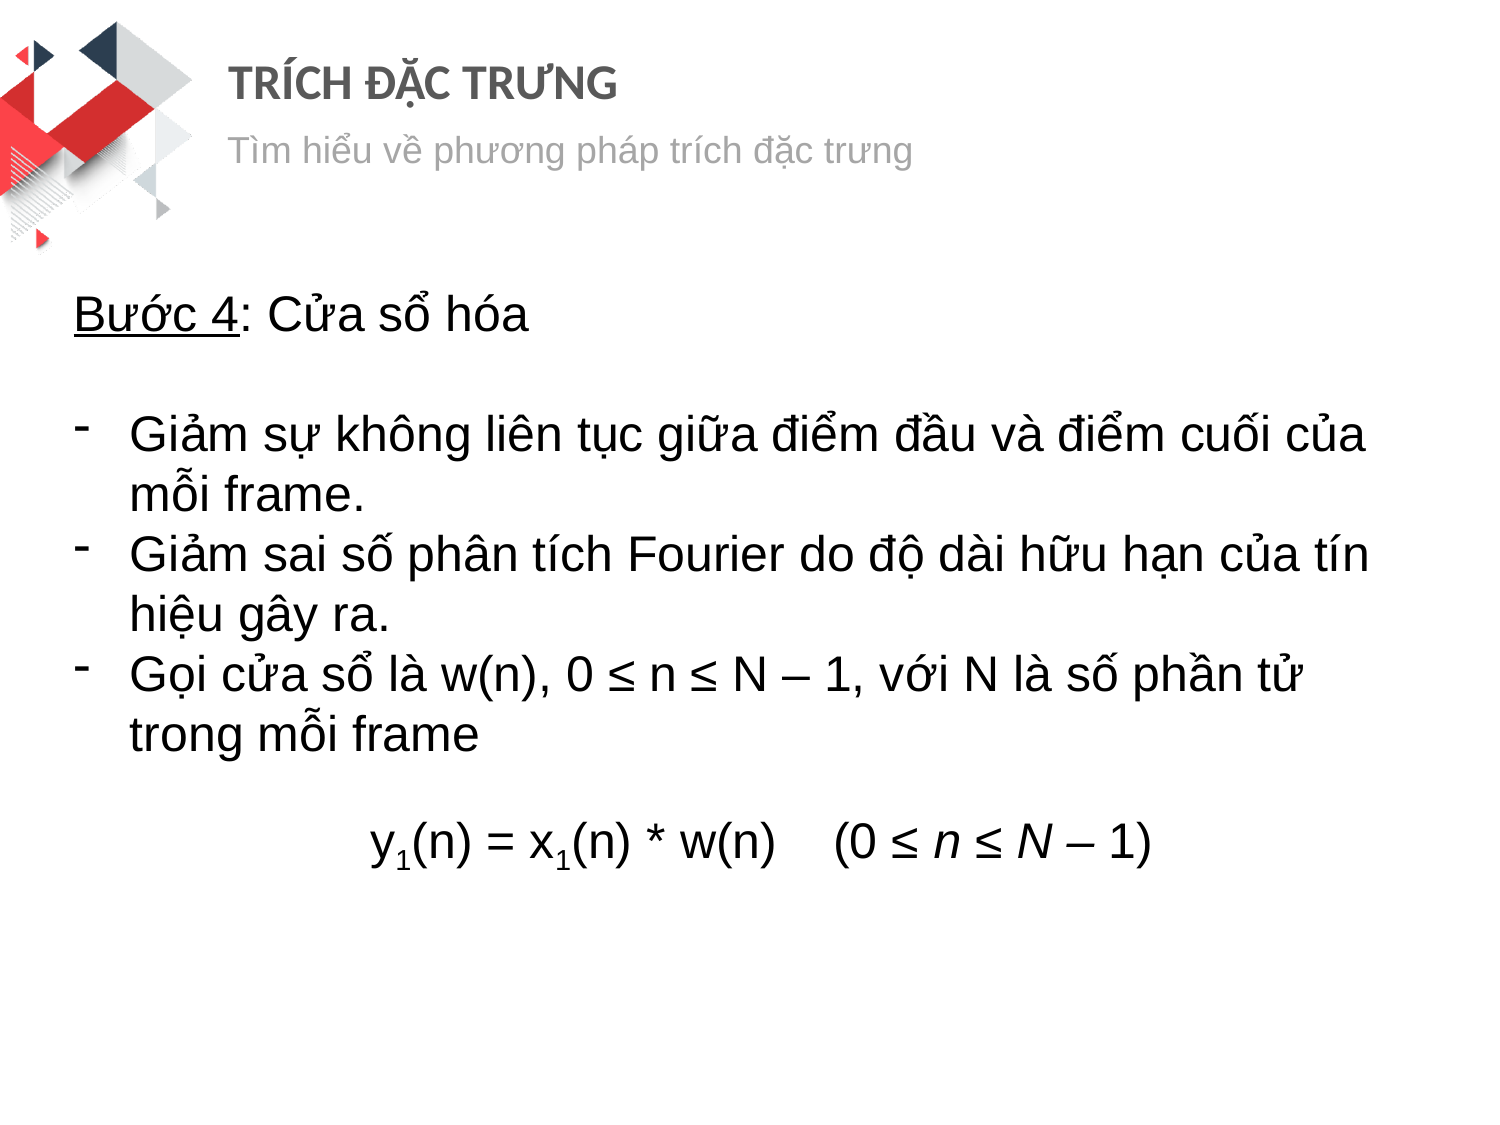

TRÍCH ĐẶC TRƯNG
Tìm hiểu về phương pháp trích đặc trưng
Bước 4: Cửa sổ hóa

Giảm sự không liên tục giữa điểm đầu và điểm cuối của mỗi frame.
Giảm sai số phân tích Fourier do độ dài hữu hạn của tín hiệu gây ra.
Gọi cửa sổ là w(n), 0 ≤ n ≤ N – 1, với N là số phần tử trong mỗi frame
y1(n) = x1(n) * w(n)    (0 ≤ n ≤ N – 1)